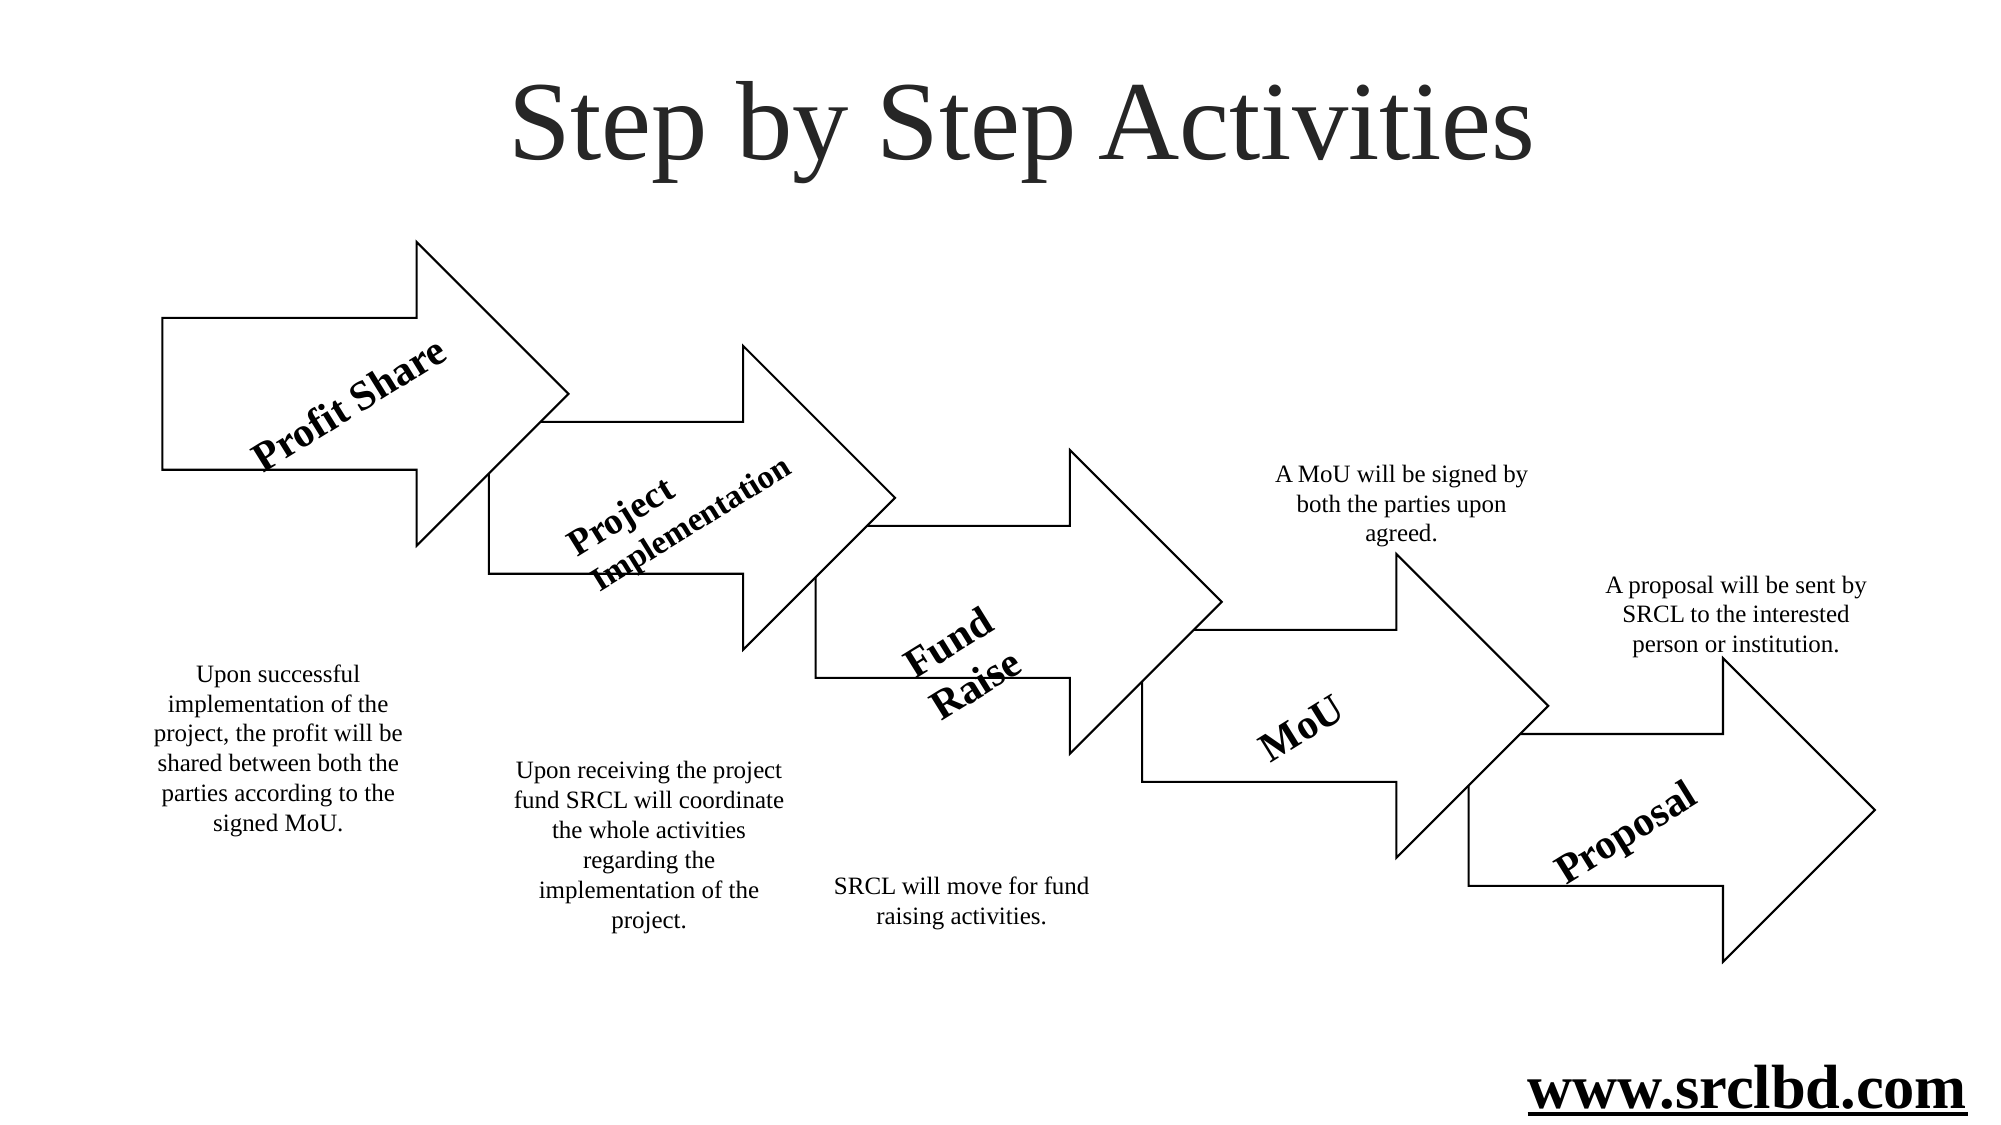

Step by Step Activities

Profit Share
A MoU will be signed by both the parties upon agreed.

Project Implementation

A proposal will be sent by SRCL to the interested person or institution.
Fund Raise
Upon successful implementation of the project, the profit will be shared between both the parties according to the signed MoU.

MoU
Upon receiving the project fund SRCL will coordinate the whole activities regarding the implementation of the project.
Proposal
SRCL will move for fund raising activities.
www.srclbd.com